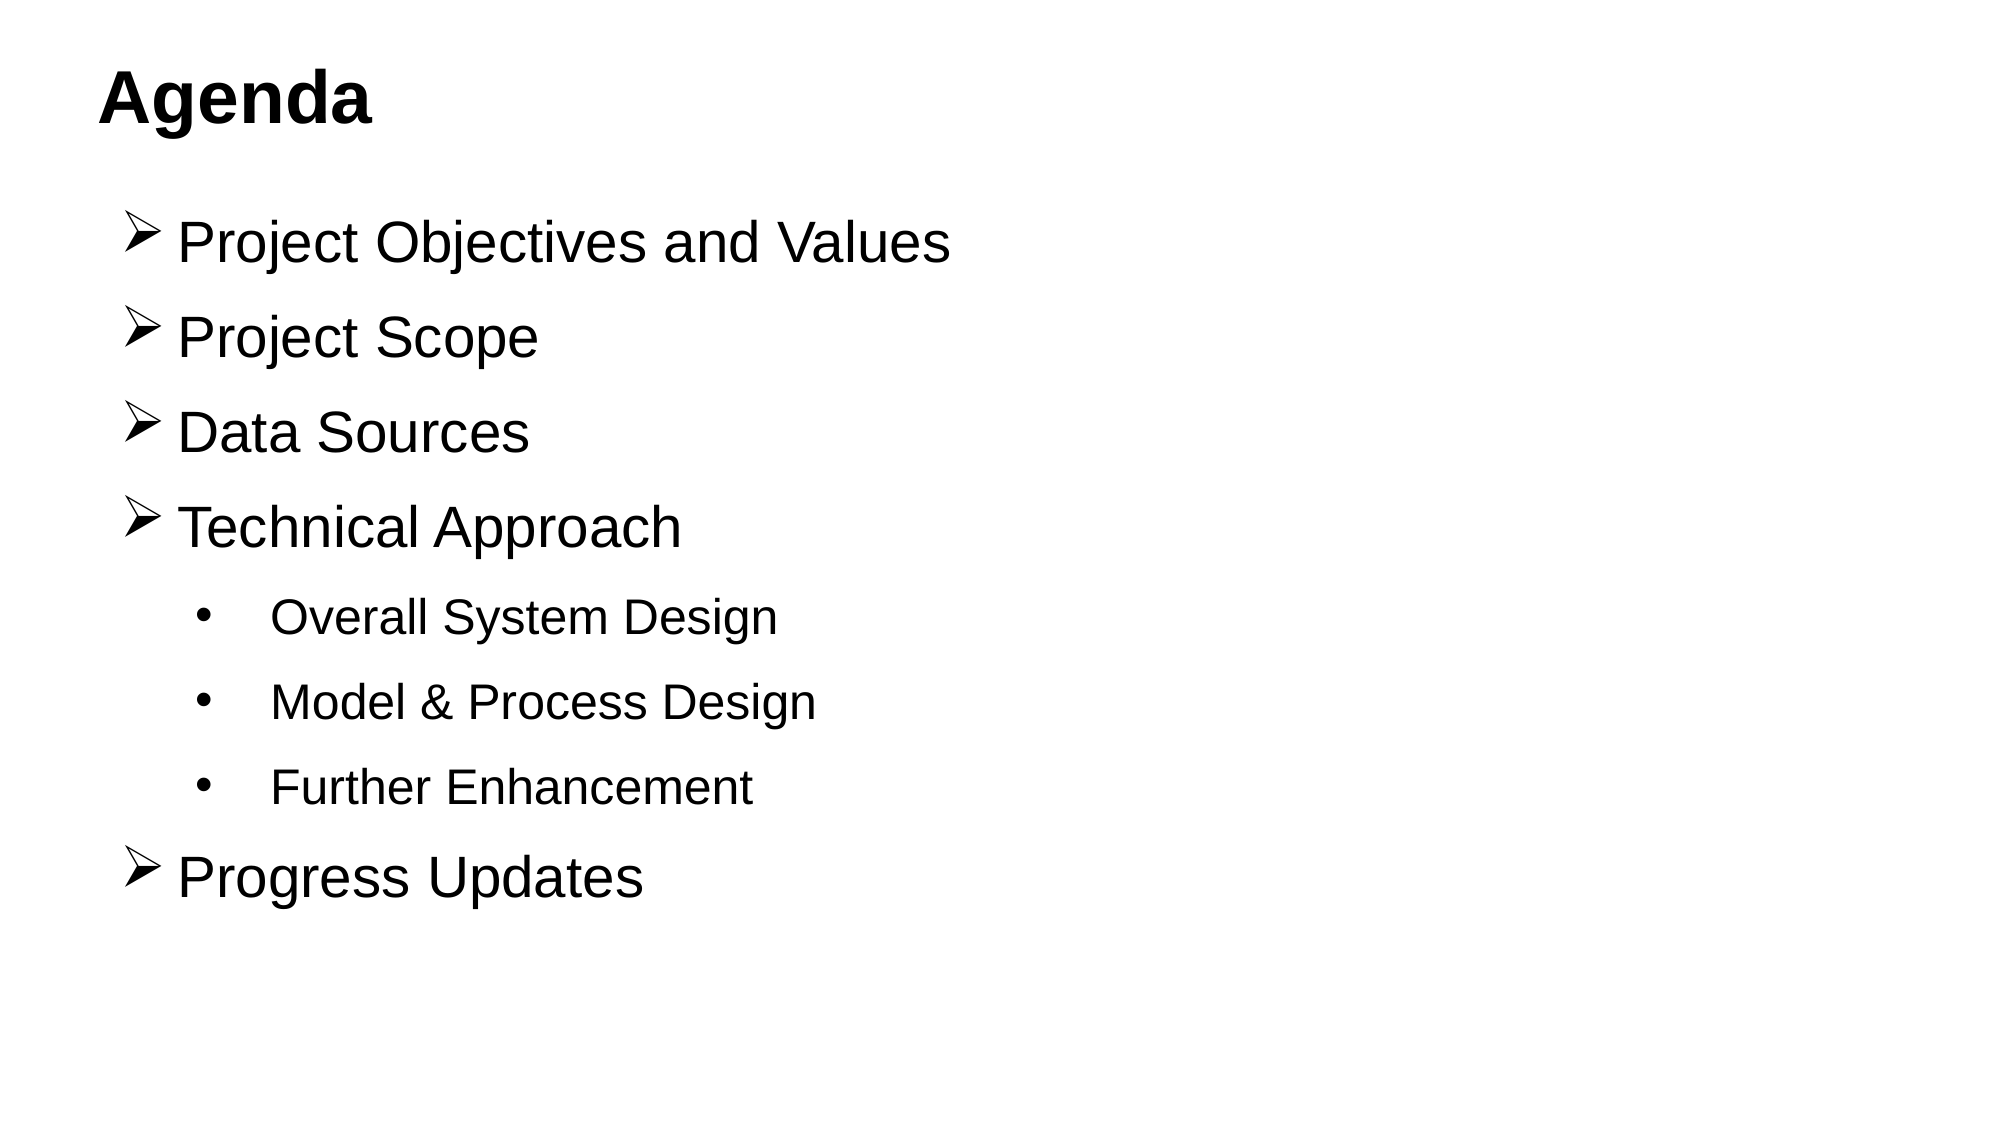

Agenda
Project Objectives and Values
Project Scope
Data Sources
Technical Approach
Overall System Design
Model & Process Design
Further Enhancement
Progress Updates